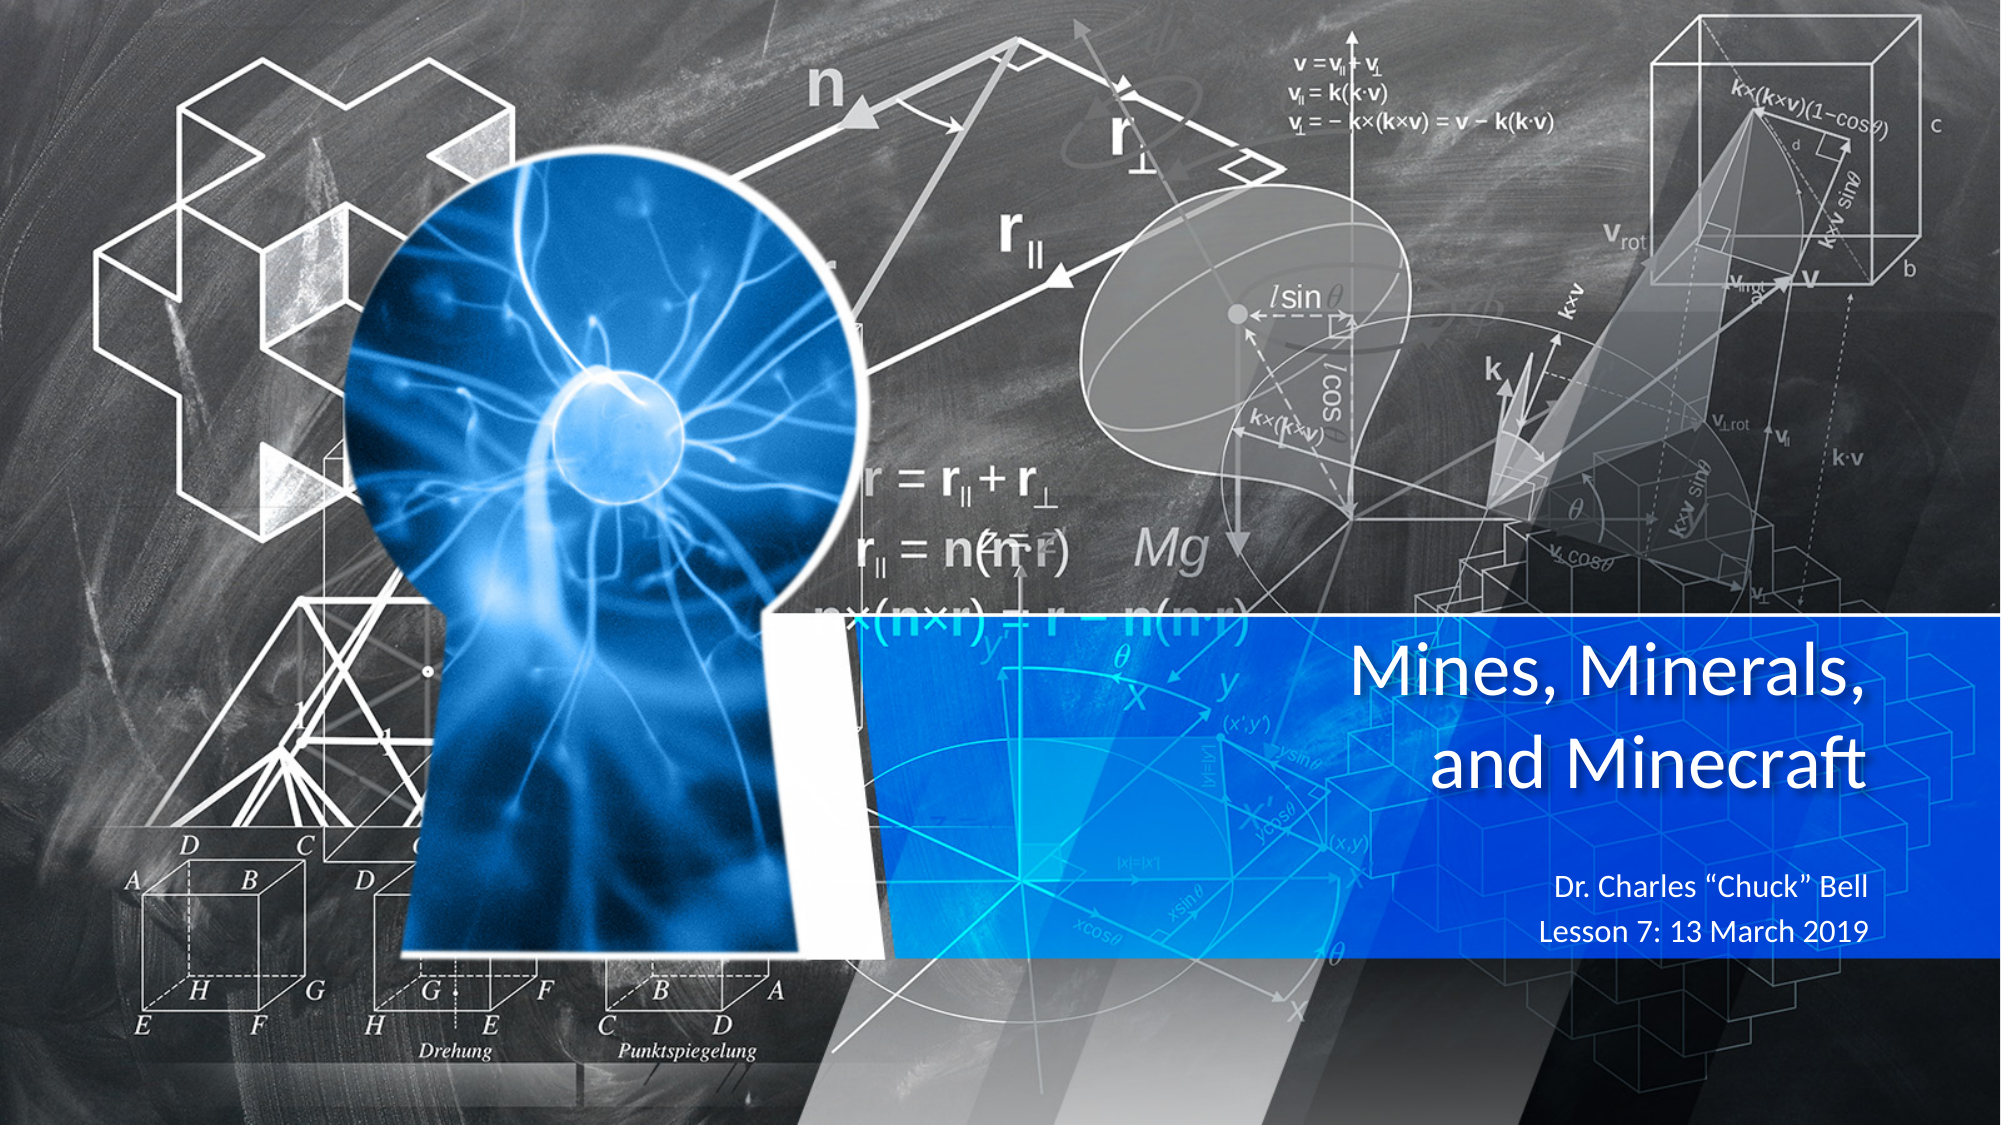

# Mines, Minerals, and Minecraft

Dr. Charles “Chuck” Bell
Lesson 7: 13 March 2019